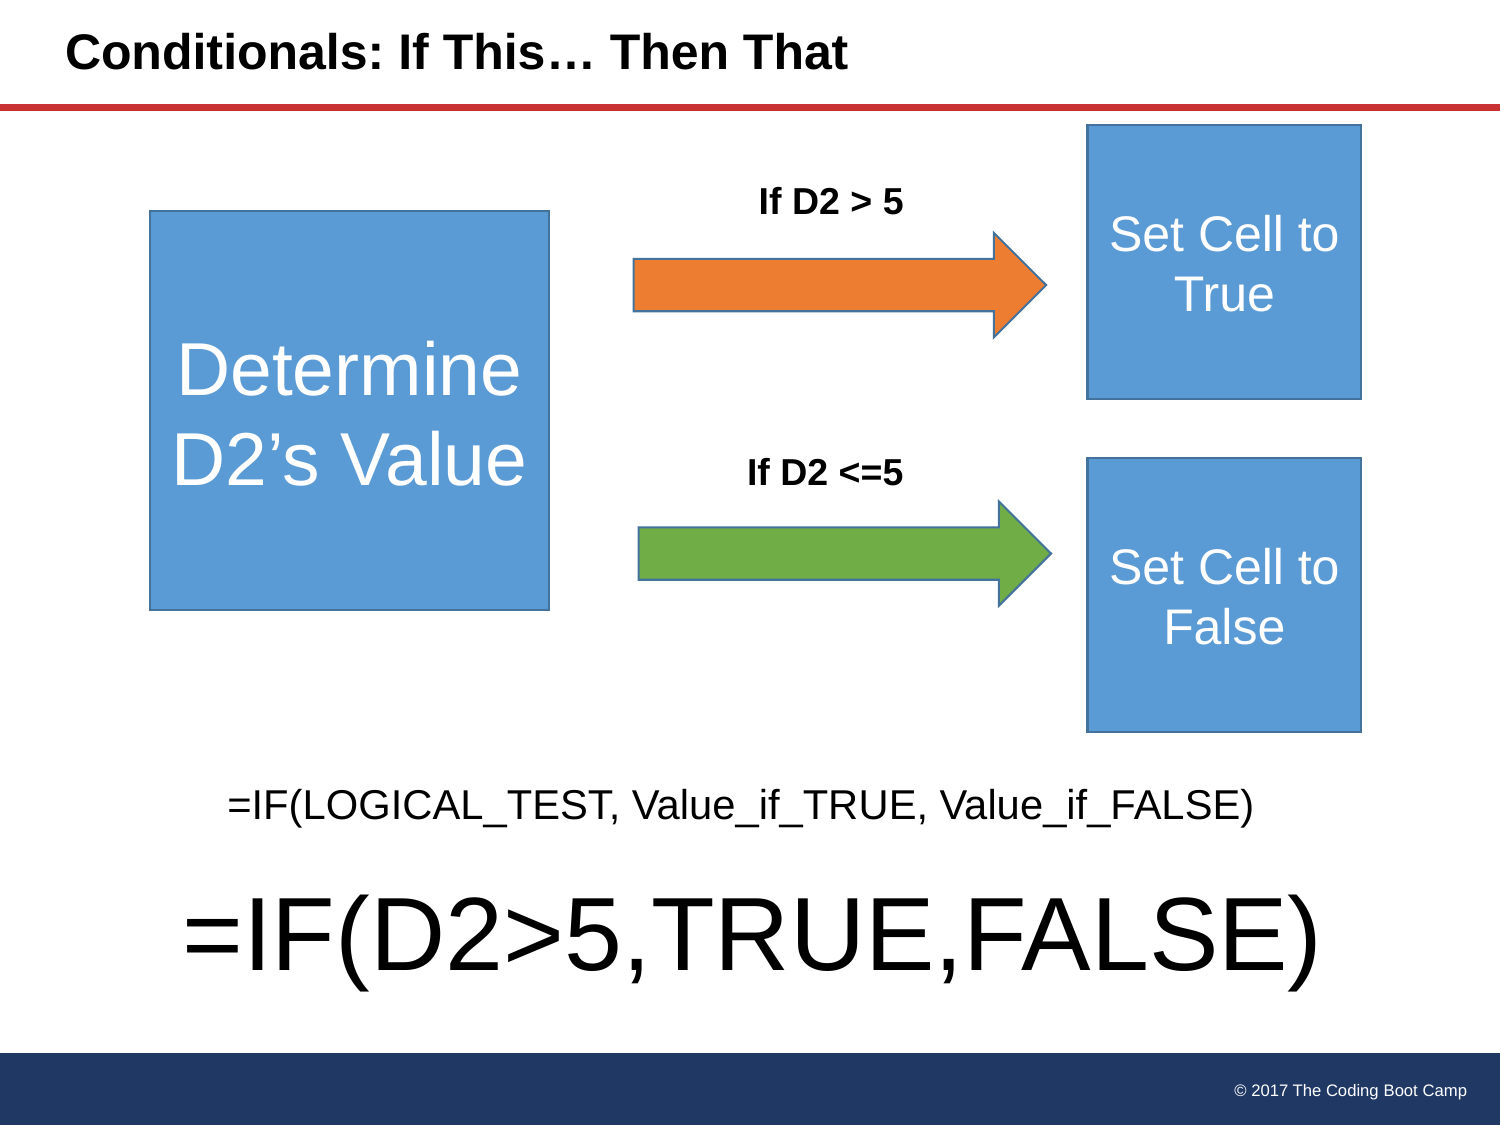

# Conditionals: If This… Then That
Set Cell to True
If D2 > 5
Determine D2’s Value

If D2 <=5
Set Cell to False

=IF(LOGICAL_TEST, Value_if_TRUE, Value_if_FALSE)
=IF(D2>5,TRUE,FALSE)